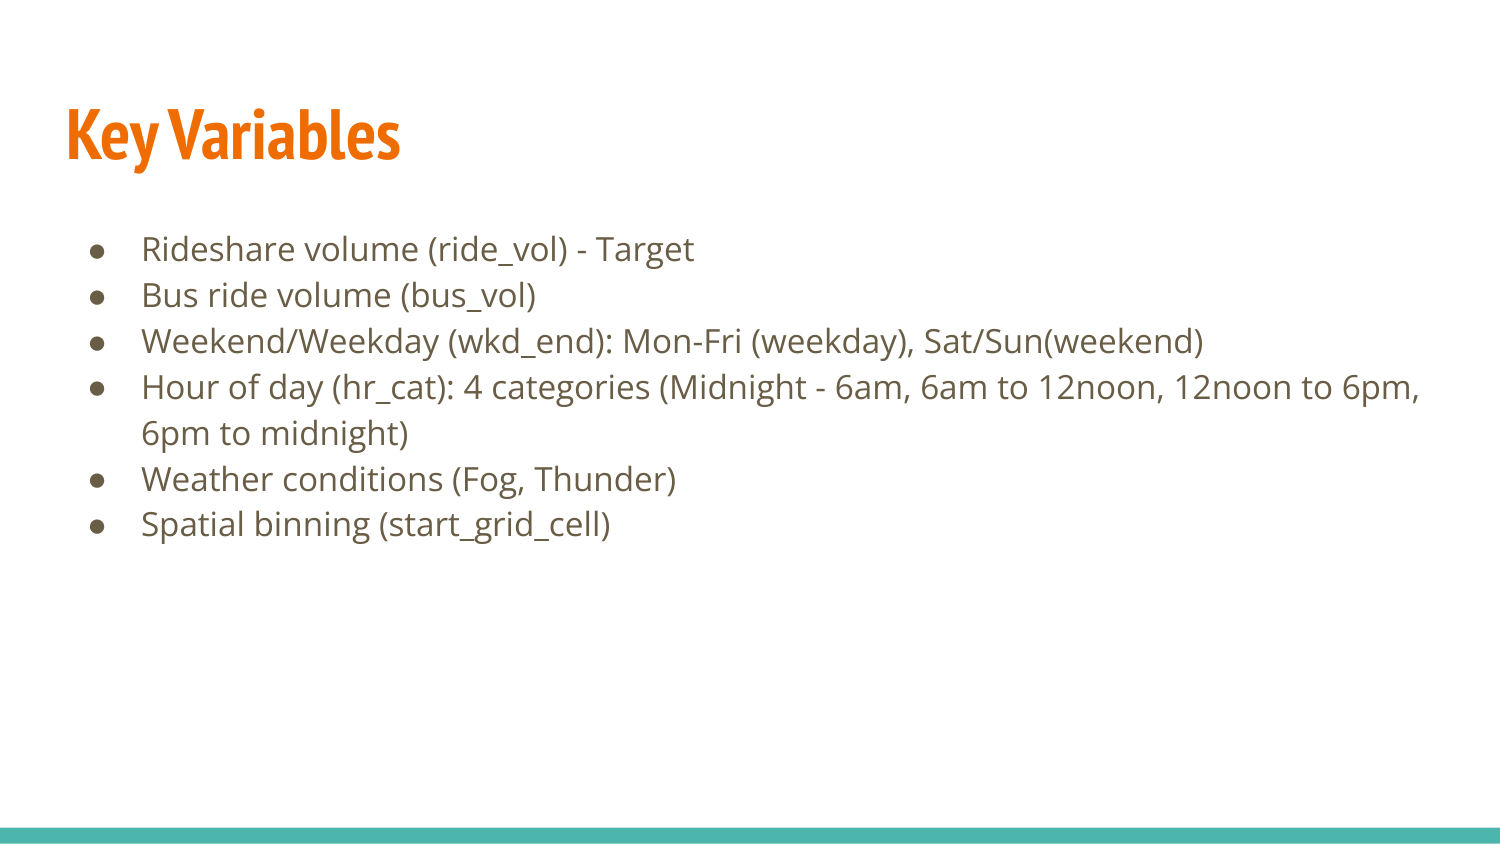

# Key Variables
Rideshare volume (ride_vol) - Target
Bus ride volume (bus_vol)
Weekend/Weekday (wkd_end): Mon-Fri (weekday), Sat/Sun(weekend)
Hour of day (hr_cat): 4 categories (Midnight - 6am, 6am to 12noon, 12noon to 6pm,  6pm to midnight)
Weather conditions (Fog, Thunder)
Spatial binning (start_grid_cell)